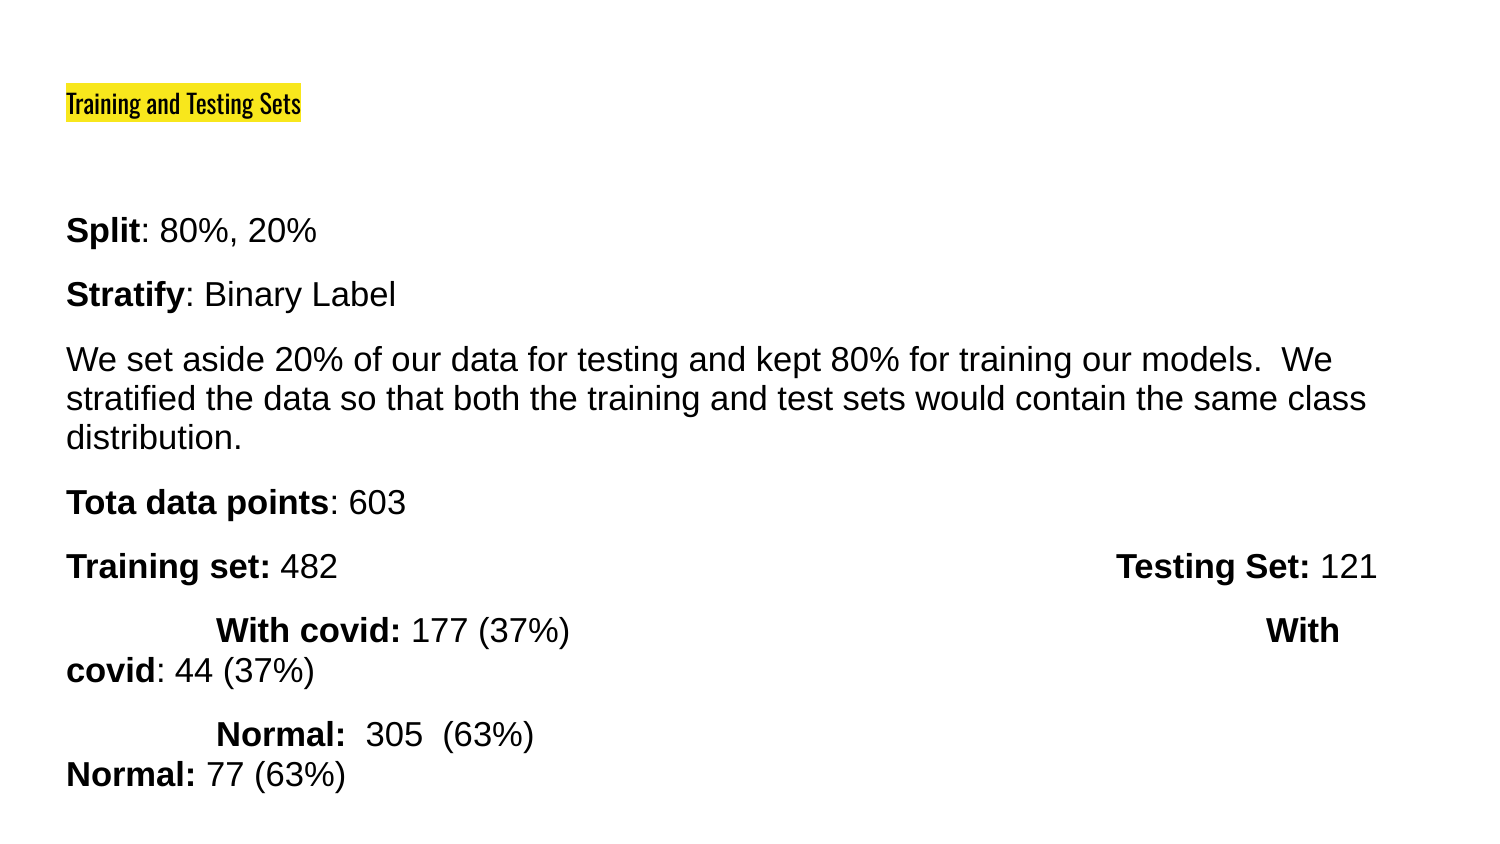

# Training and Testing Sets
Split: 80%, 20%
Stratify: Binary Label
We set aside 20% of our data for testing and kept 80% for training our models.  We stratified the data so that both the training and test sets would contain the same class distribution.
Tota data points: 603
Training set: 482						Testing Set: 121
	With covid: 177 (37%)					With covid: 44 (37%)
	Normal:  305  (63%)						Normal: 77 (63%)